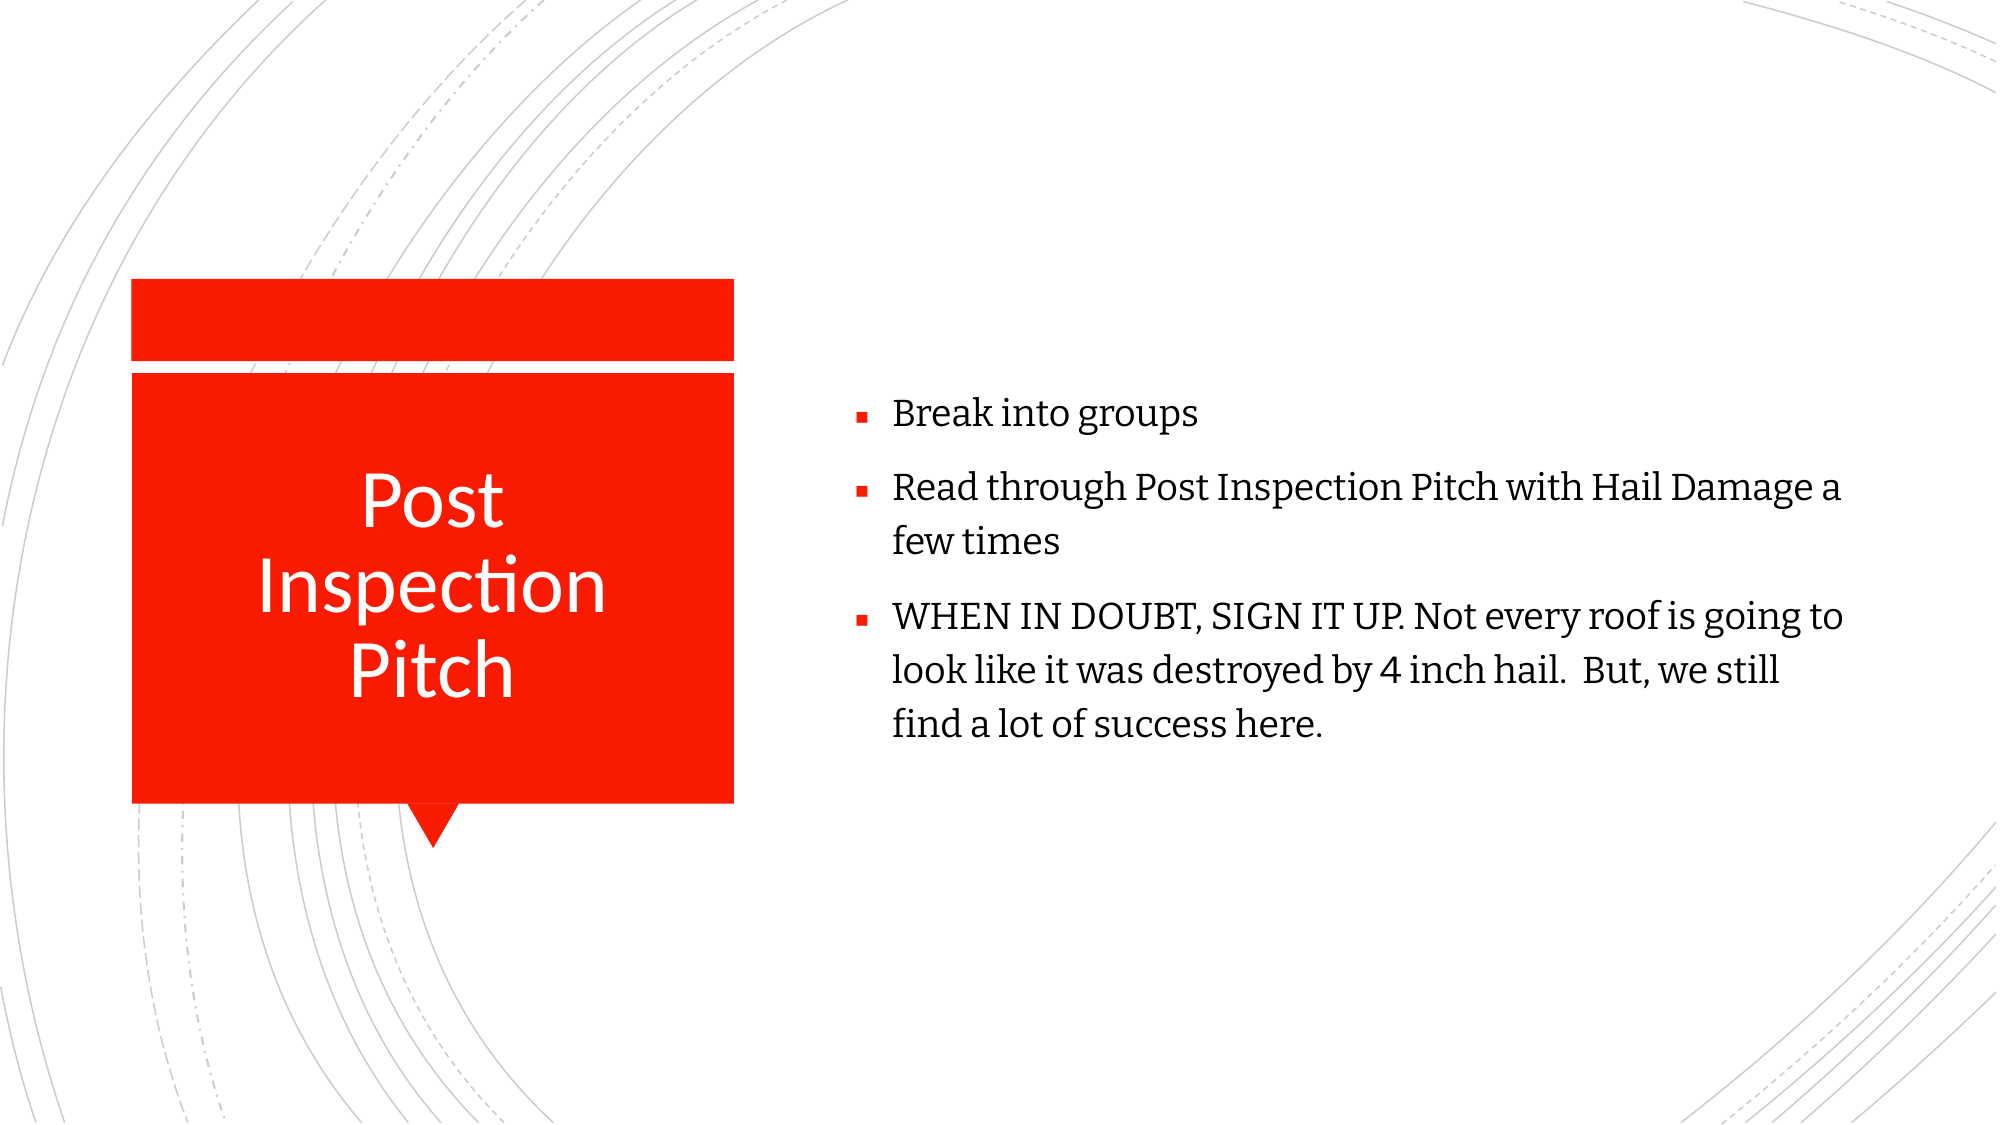

Break into groups
Read through Post Inspection Pitch with Hail Damage a few times
WHEN IN DOUBT, SIGN IT UP. Not every roof is going to look like it was destroyed by 4 inch hail.  But, we still find a lot of success here.
# Post Inspection Pitch